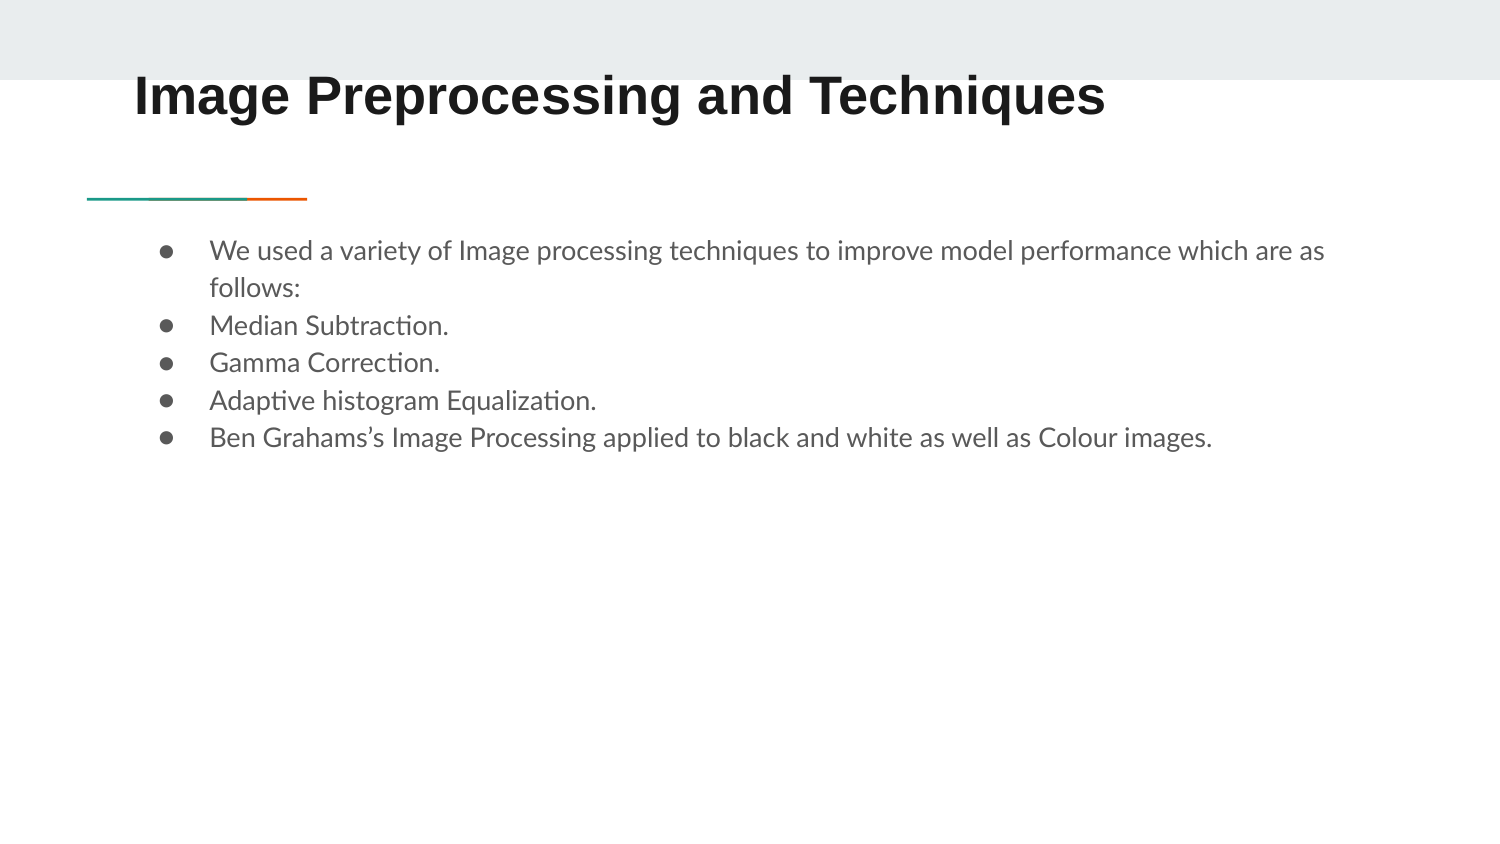

# Image Preprocessing and Techniques
We used a variety of Image processing techniques to improve model performance which are as follows:
Median Subtraction.
Gamma Correction.
Adaptive histogram Equalization.
Ben Grahams’s Image Processing applied to black and white as well as Colour images.